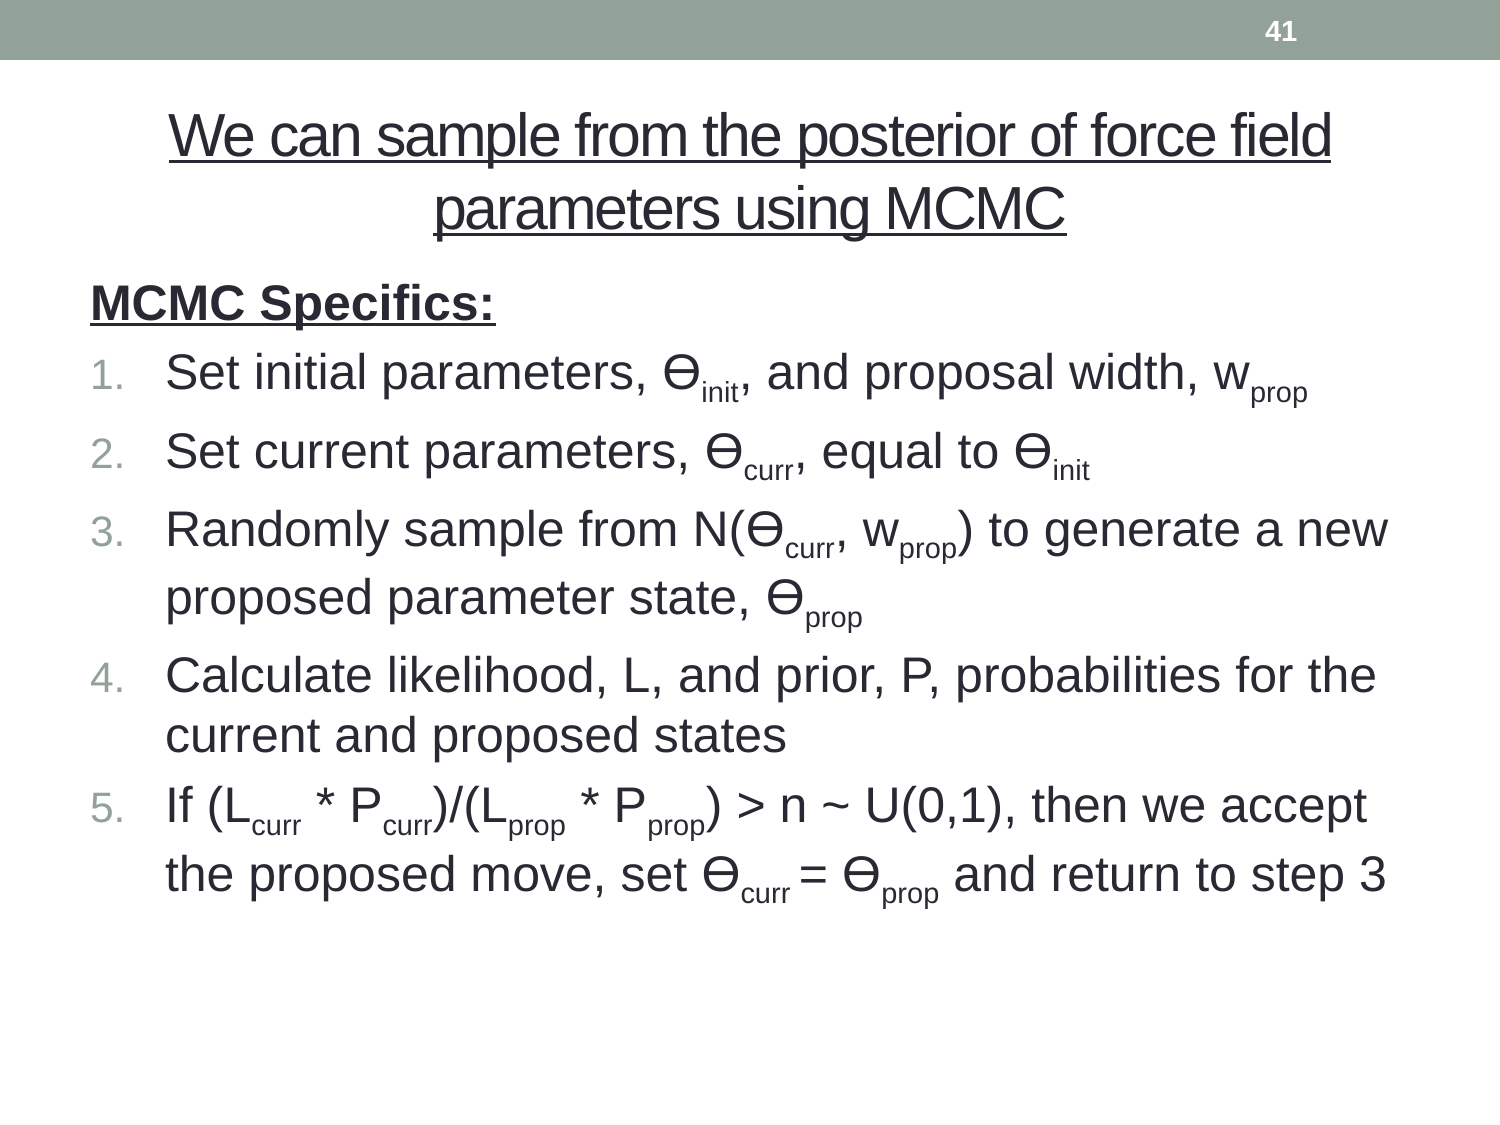

41
# We can sample from the posterior of force field parameters using MCMC
MCMC Specifics:
Set initial parameters, ϴinit, and proposal width, wprop
Set current parameters, ϴcurr, equal to ϴinit
Randomly sample from N(ϴcurr, wprop) to generate a new proposed parameter state, ϴprop
Calculate likelihood, L, and prior, P, probabilities for the current and proposed states
If (Lcurr * Pcurr)/(Lprop * Pprop) > n ~ U(0,1), then we accept the proposed move, set ϴcurr = ϴprop and return to step 3